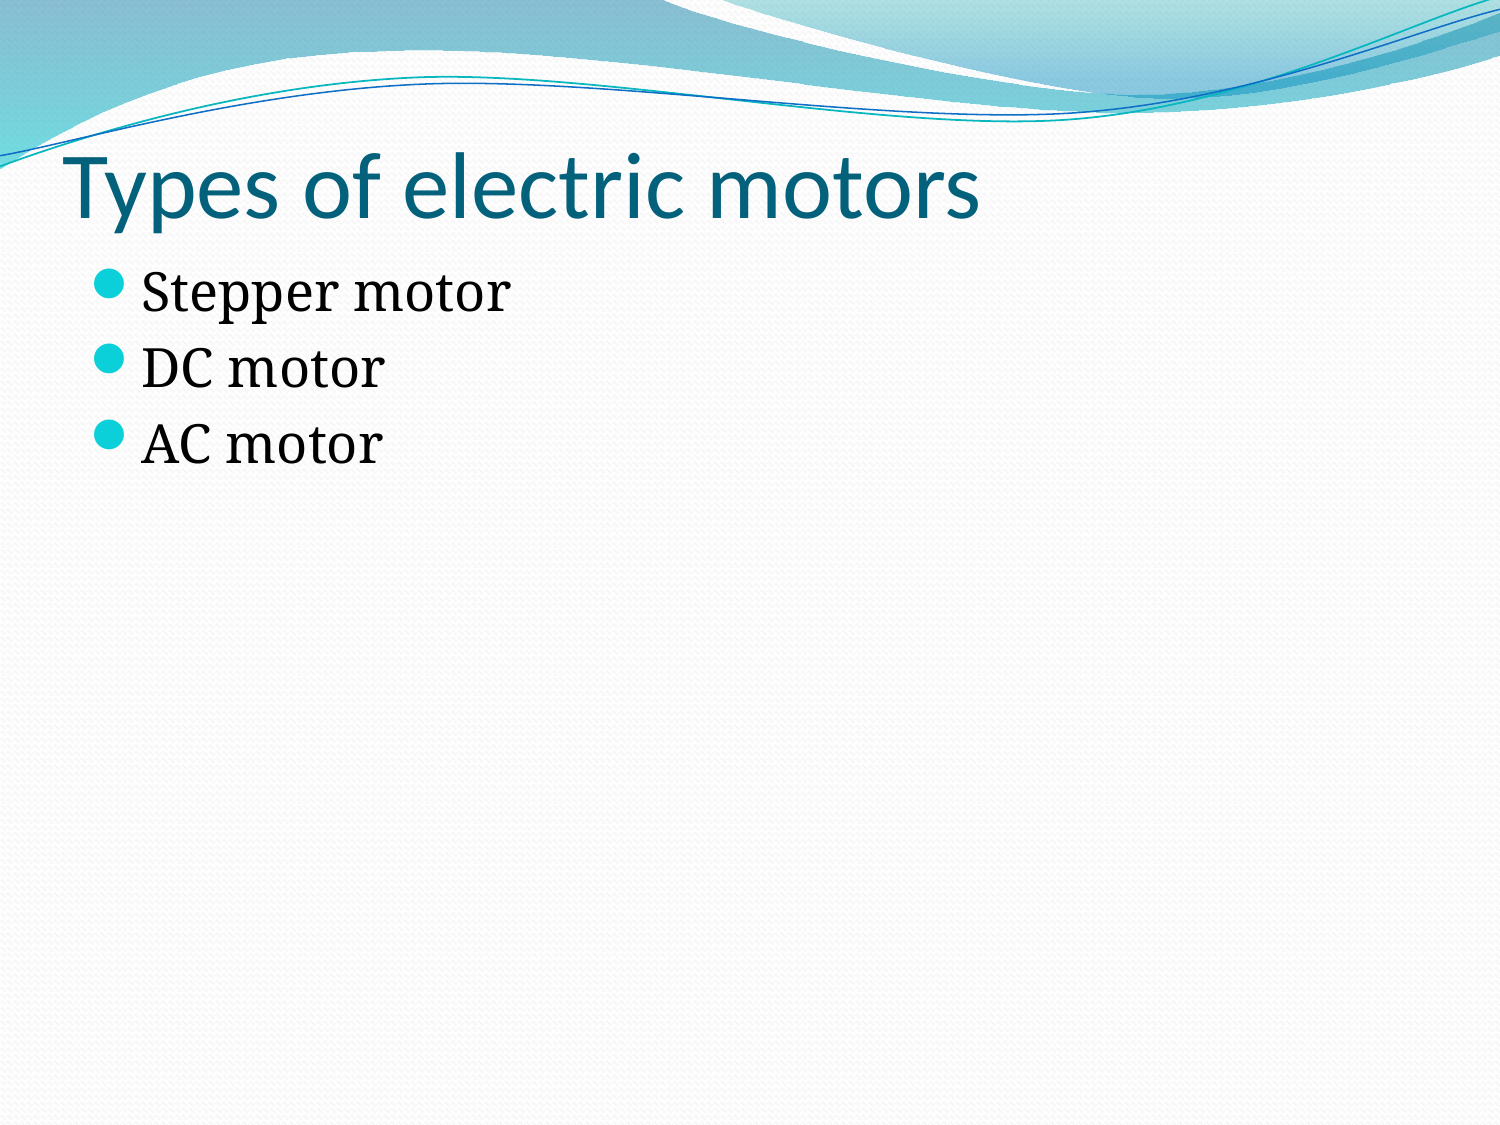

# Types of electric motors
Stepper motor
DC motor
AC motor